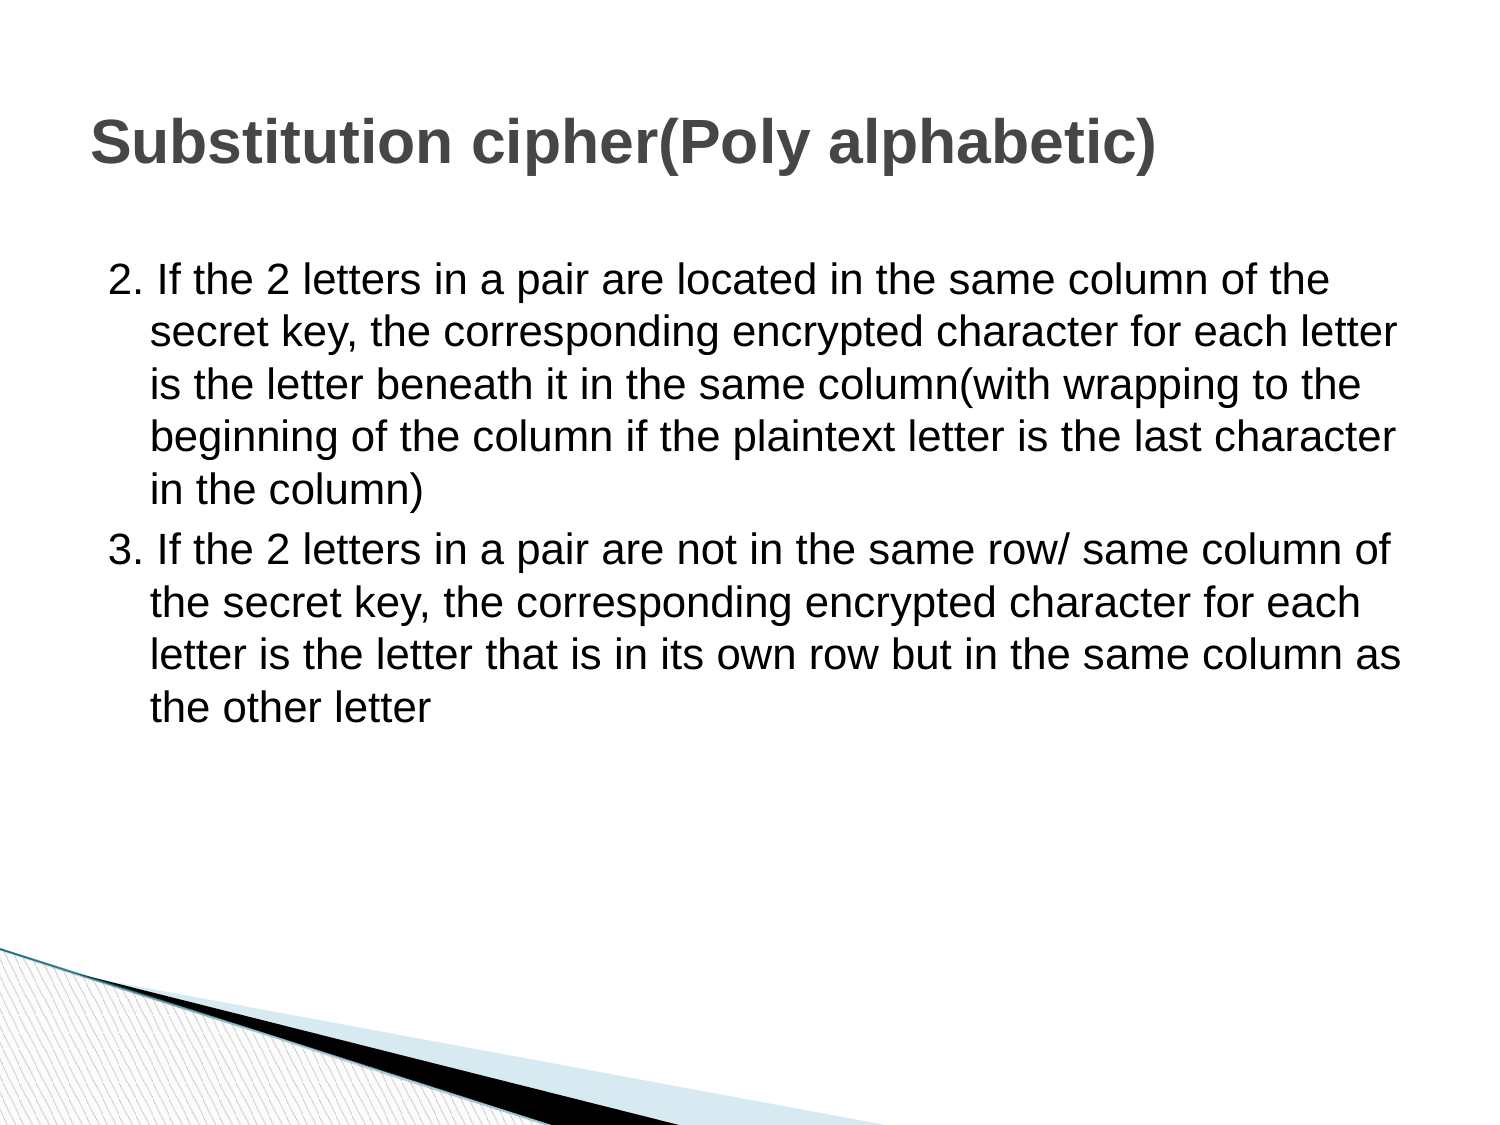

Substitution cipher(Poly alphabetic)
2. If the 2 letters in a pair are located in the same column of the secret key, the corresponding encrypted character for each letter is the letter beneath it in the same column(with wrapping to the beginning of the column if the plaintext letter is the last character in the column)
3. If the 2 letters in a pair are not in the same row/ same column of the secret key, the corresponding encrypted character for each letter is the letter that is in its own row but in the same column as the other letter